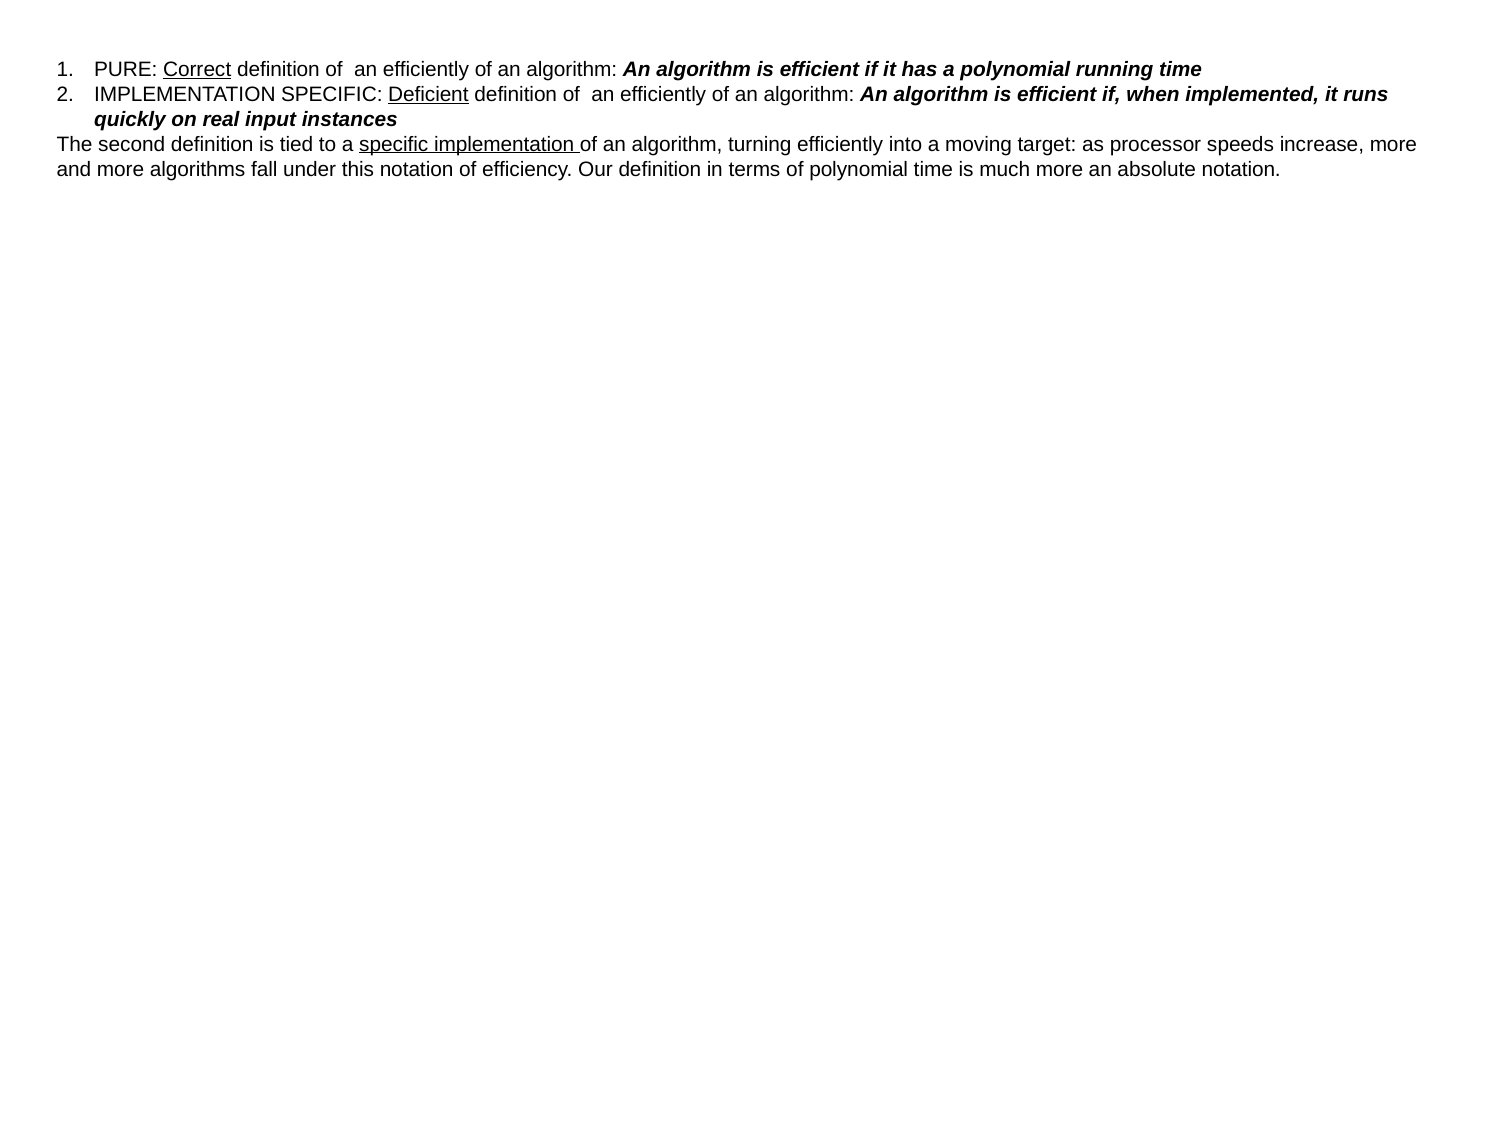

PURE: Correct definition of  an efficiently of an algorithm: An algorithm is efficient if it has a polynomial running time
IMPLEMENTATION SPECIFIC: Deficient definition of  an efficiently of an algorithm: An algorithm is efficient if, when implemented, it runs quickly on real input instances
The second definition is tied to a specific implementation of an algorithm, turning efficiently into a moving target: as processor speeds increase, more and more algorithms fall under this notation of efficiency. Our definition in terms of polynomial time is much more an absolute notation.